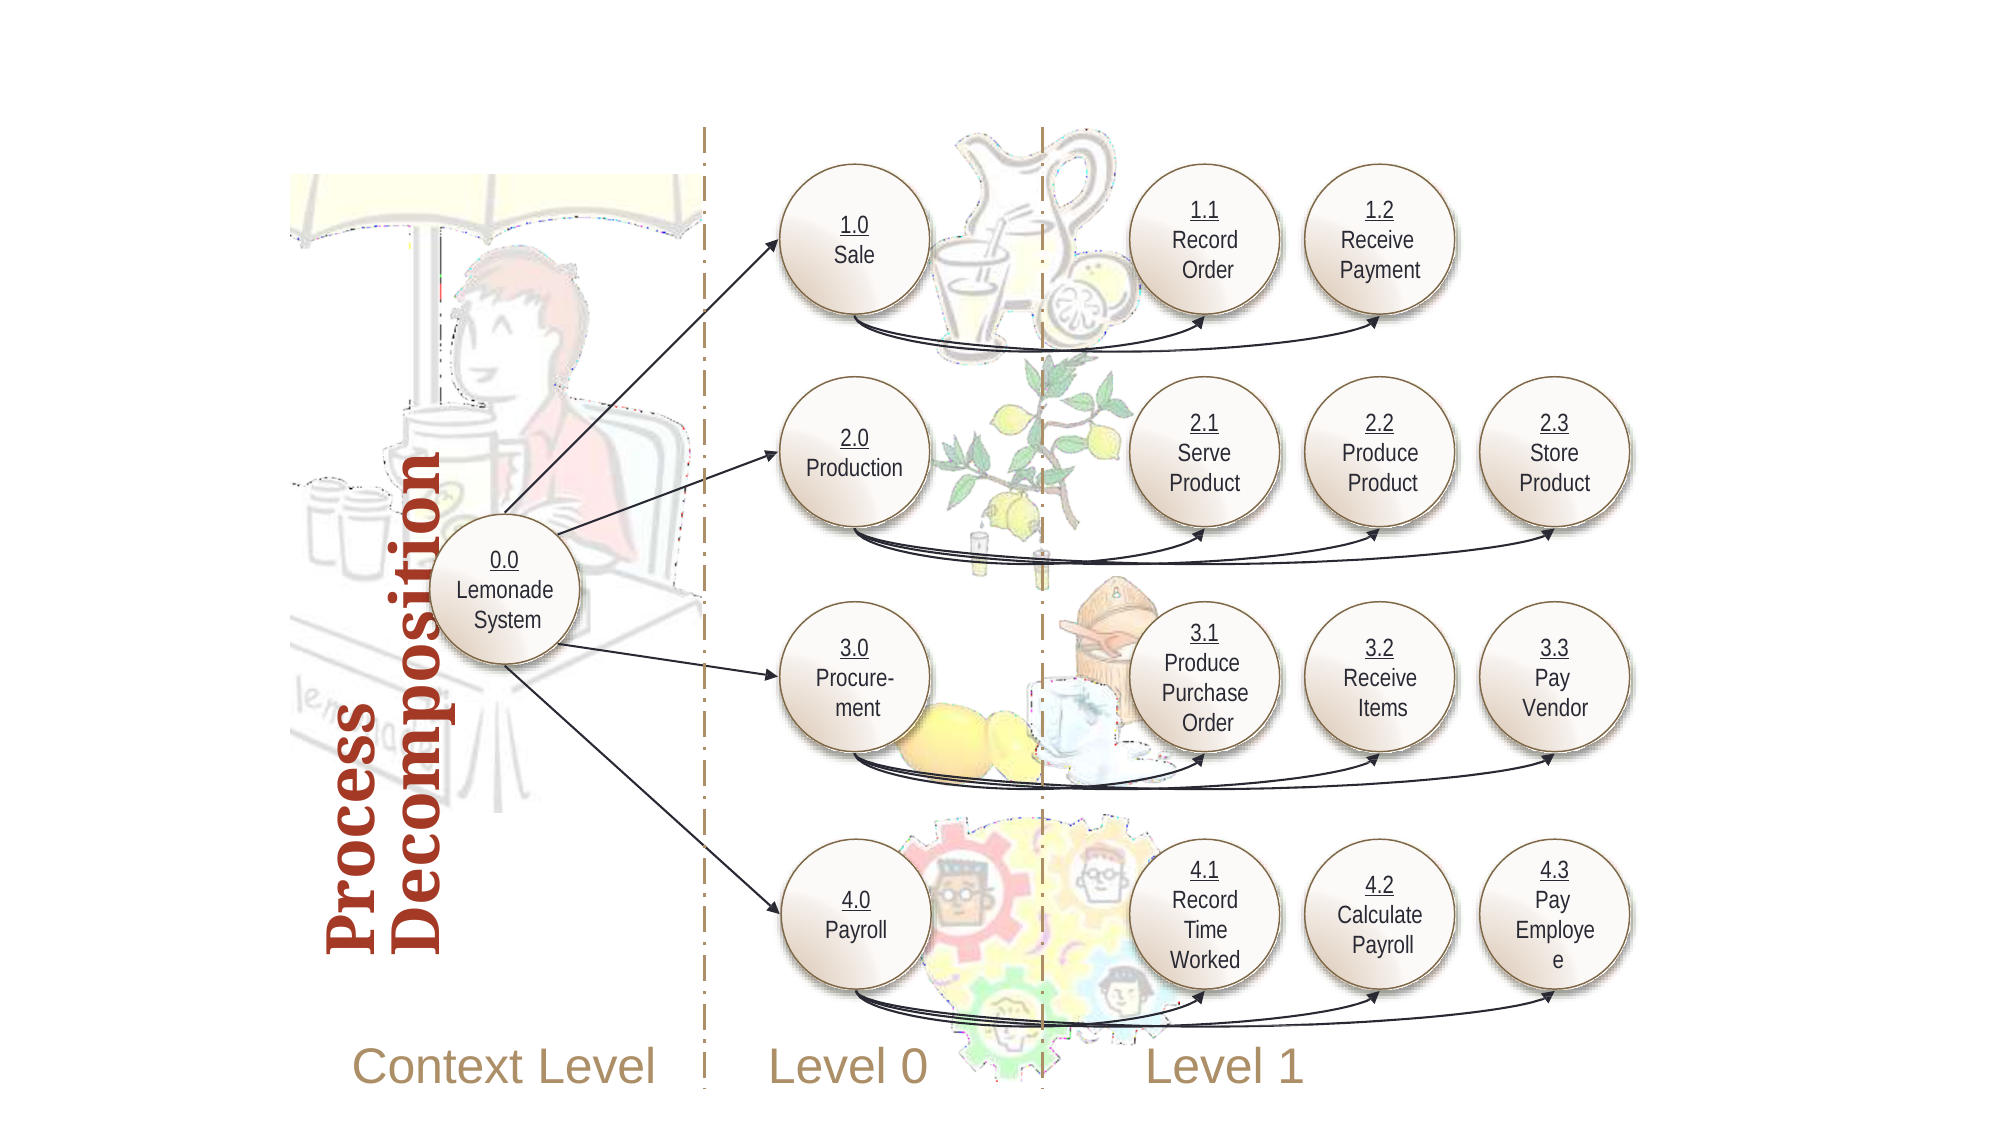

1.1
Record  Order
1.2
Receive  Payment

1.0
Sale
Process Decomposition

2.1
Serve  Product
2.2
Produce  Product
2.3
Store  Product

2.0
Production

0.0
Lemonade  System

3.1
Produce  Purchase  Order

3.0
Procure-  ment
3.2
Receive  Items
3.3
Pay  Vendor

4.1
Record  Time  Worked
4.3
Pay  Employe  e

4.2
Calculate  Payroll

4.0
Payroll

Context Level
Level 0
Level 1